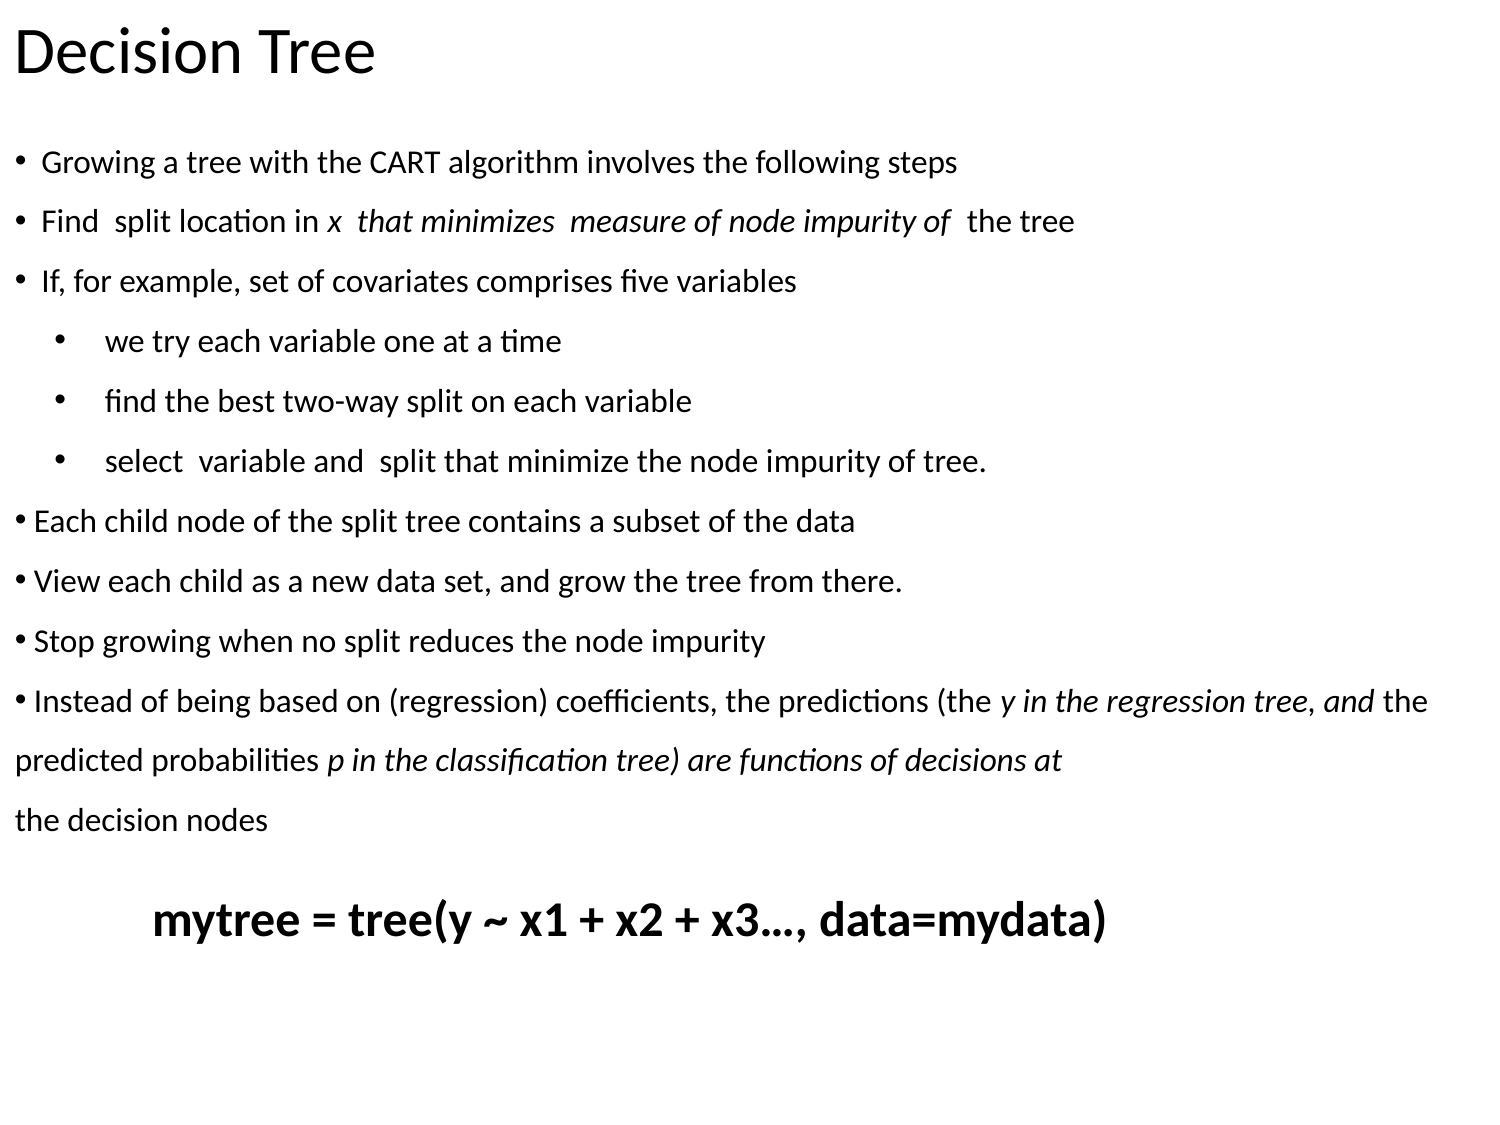

Decision Tree
  Growing a tree with the CART algorithm involves the following steps
  Find  split location in x  that minimizes  measure of node impurity of  the tree
  If, for example, set of covariates comprises five variables
  we try each variable one at a time
  find the best two-way split on each variable
  select  variable and  split that minimize the node impurity of tree.
 Each child node of the split tree contains a subset of the data
 View each child as a new data set, and grow the tree from there.
 Stop growing when no split reduces the node impurity
 Instead of being based on (regression) coefficients, the predictions (the y in the regression tree, and the predicted probabilities p in the classification tree) are functions of decisions at
the decision nodes
mytree = tree(y ~ x1 + x2 + x3…, data=mydata)